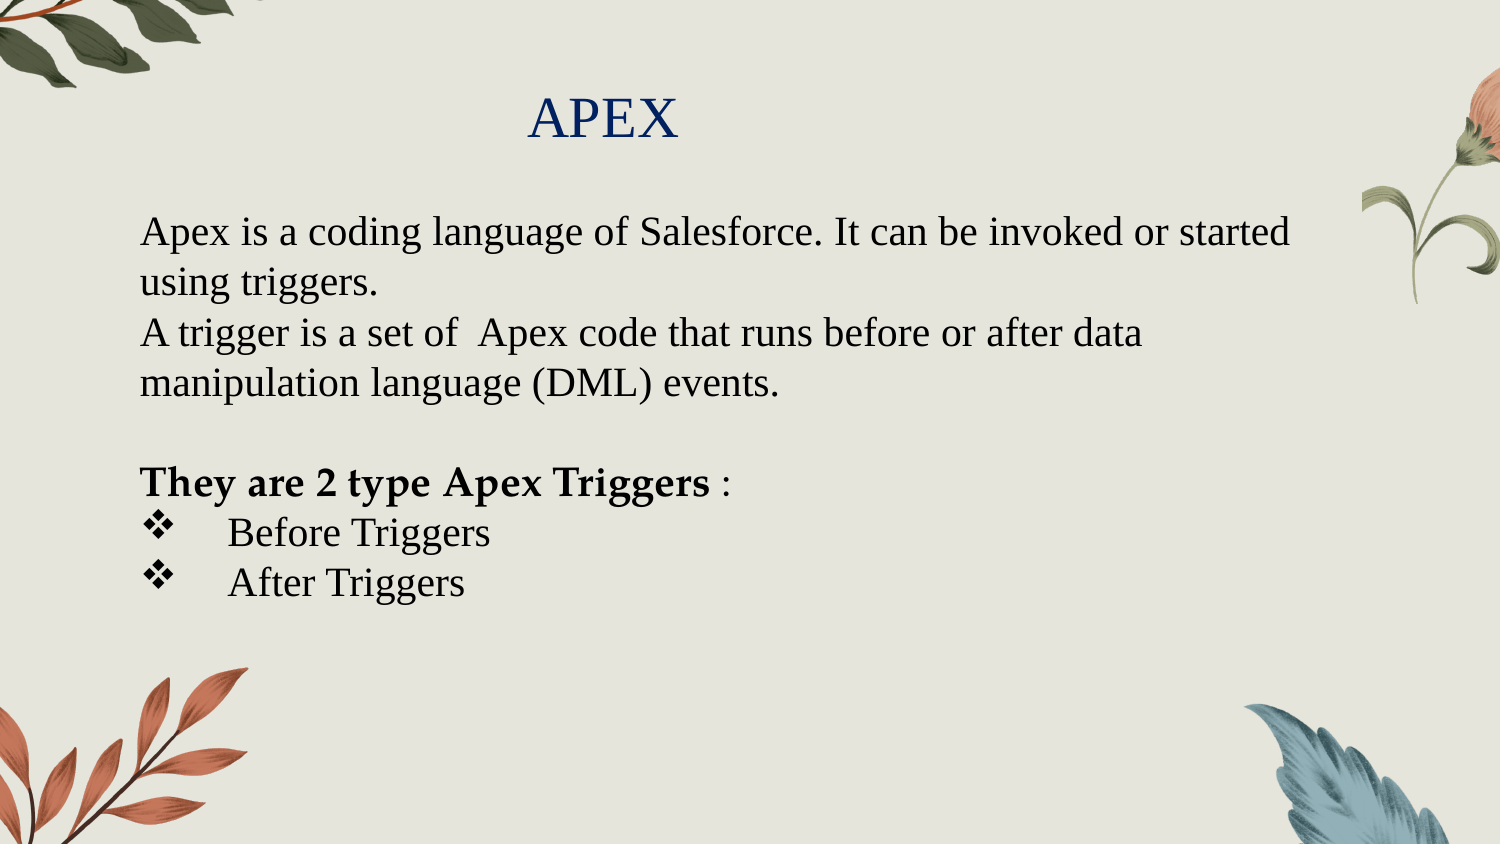

APEX
Apex is a coding language of Salesforce. It can be invoked or started using triggers.
A trigger is a set of  Apex code that runs before or after data manipulation language (DML) events.

They are 2 type Apex Triggers :
   Before Triggers
   After Triggers